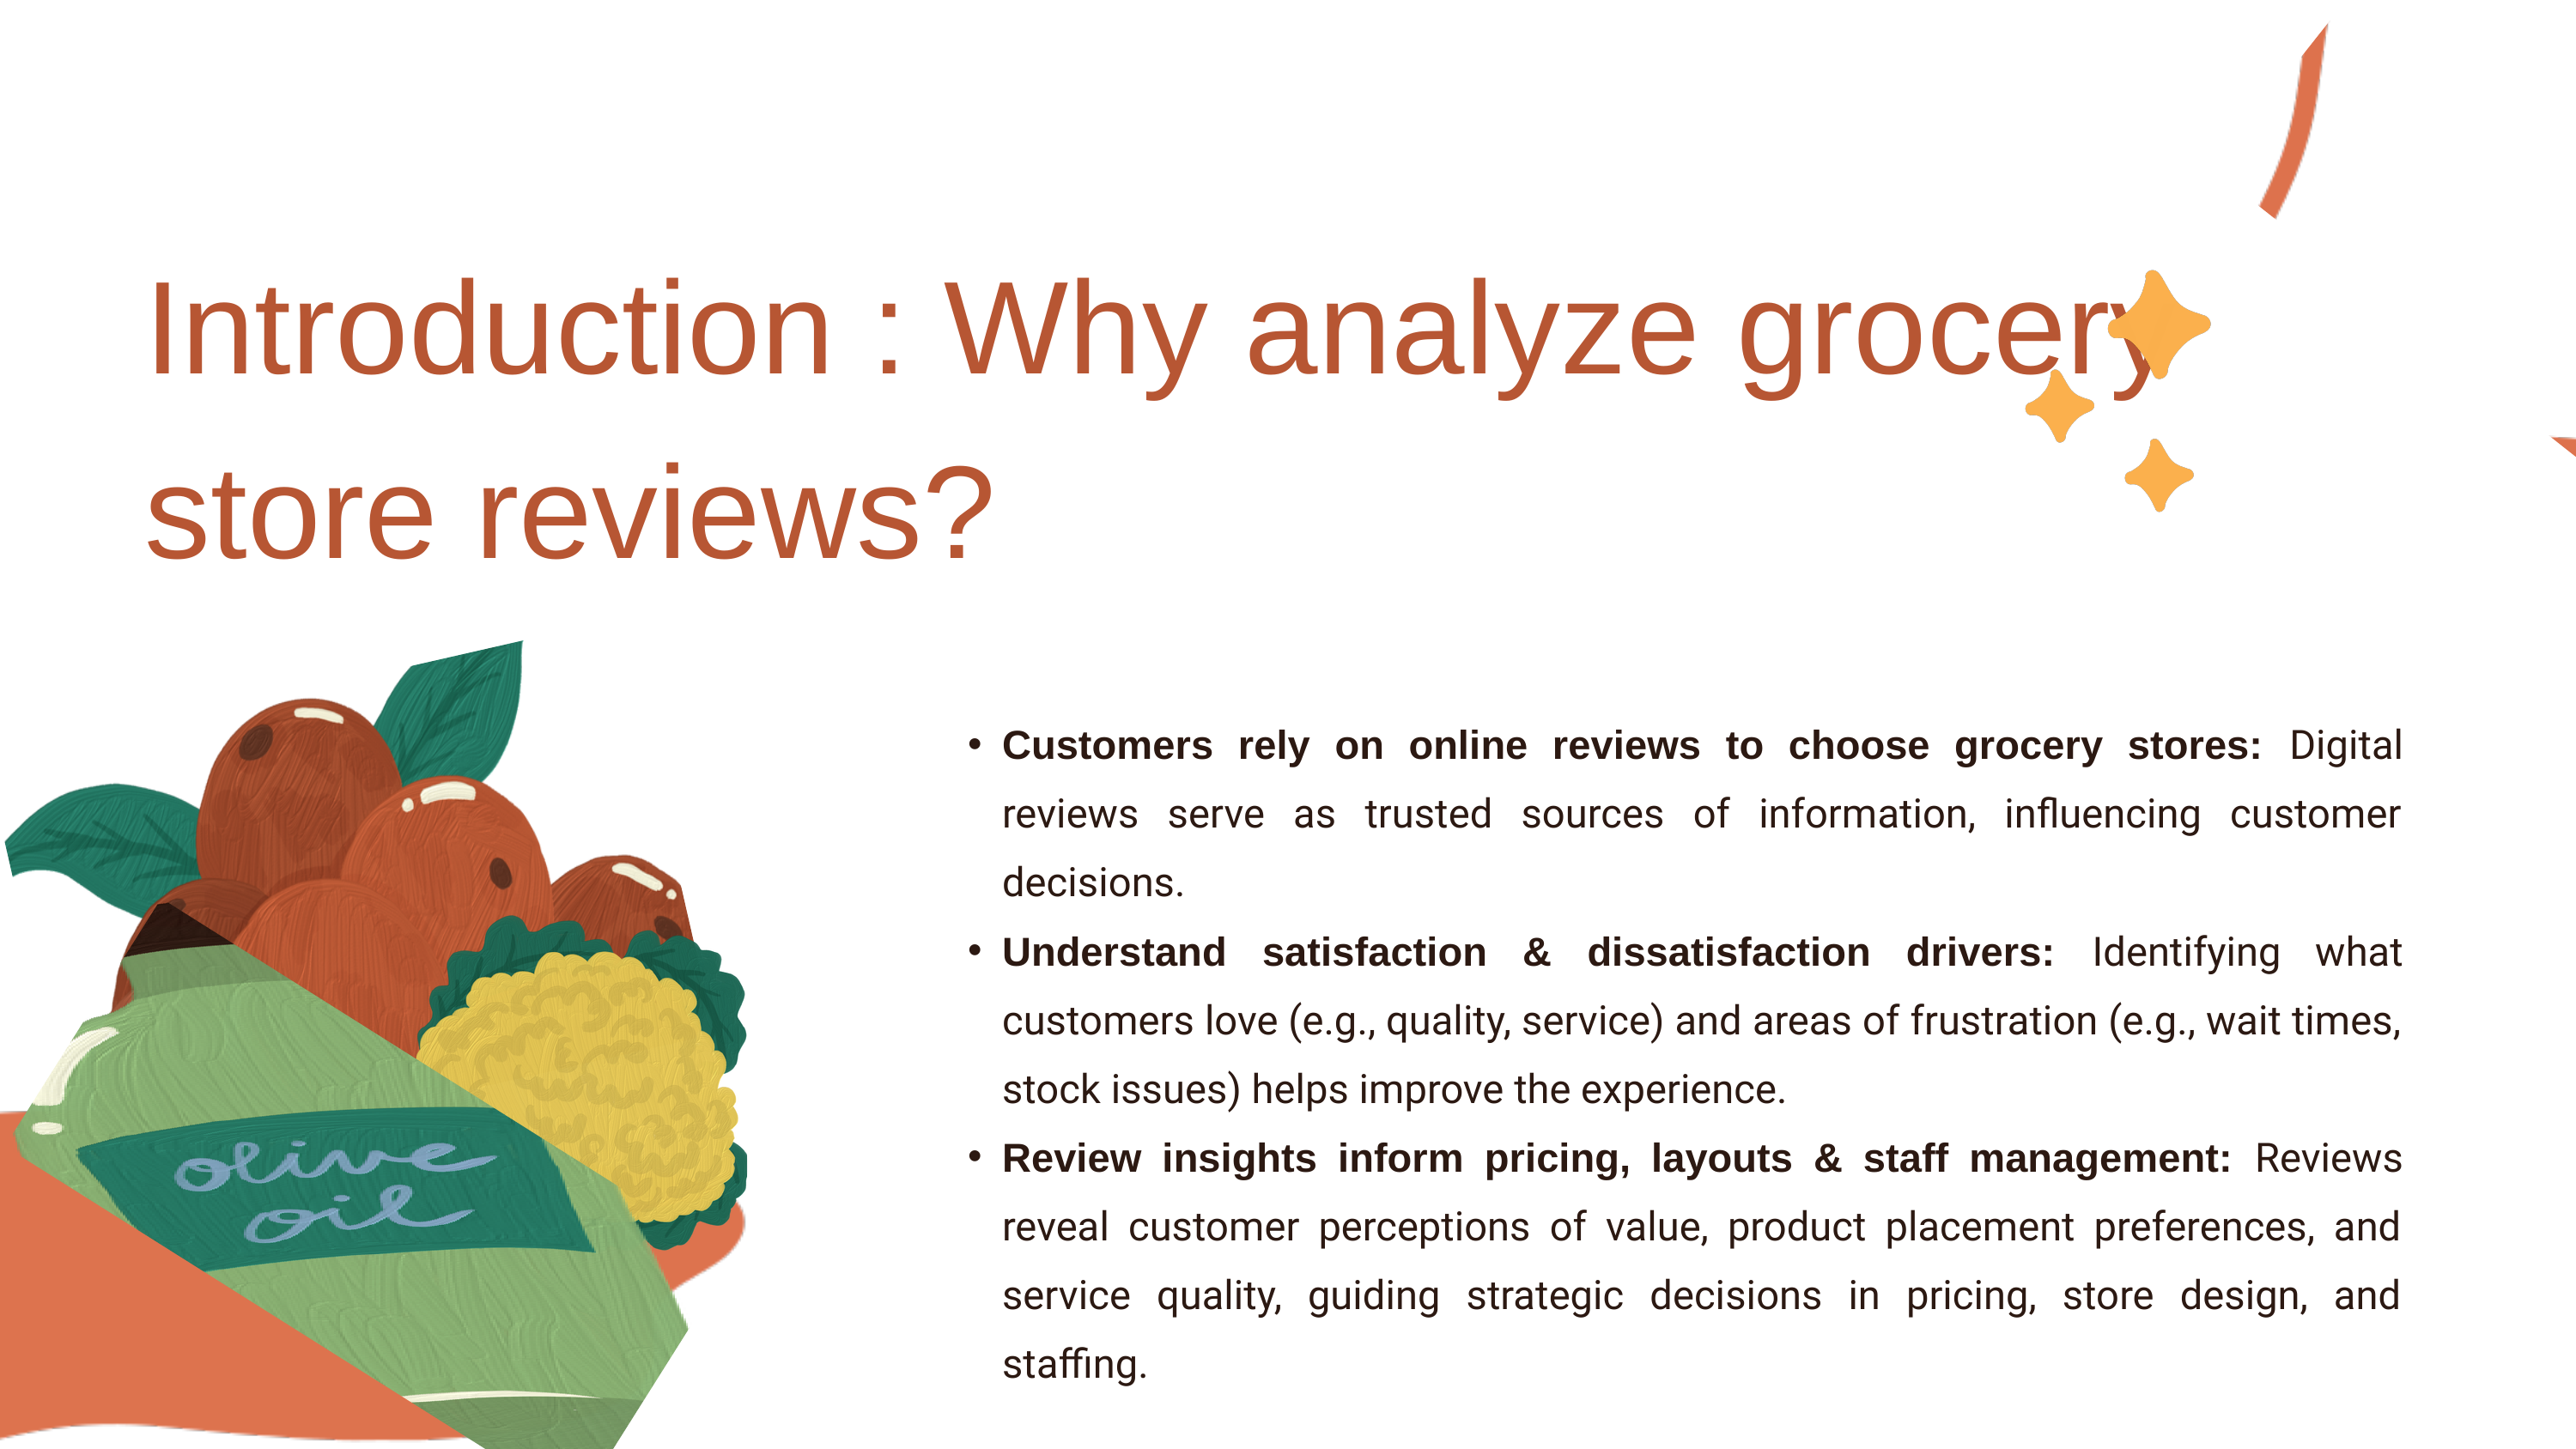

Introduction : Why analyze grocery store reviews?

Customers rely on online reviews to choose grocery stores: Digital reviews serve as trusted sources of information, influencing customer decisions.
Understand satisfaction & dissatisfaction drivers: Identifying what customers love (e.g., quality, service) and areas of frustration (e.g., wait times, stock issues) helps improve the experience.
Review insights inform pricing, layouts & staff management: Reviews reveal customer perceptions of value, product placement preferences, and service quality, guiding strategic decisions in pricing, store design, and staffing.